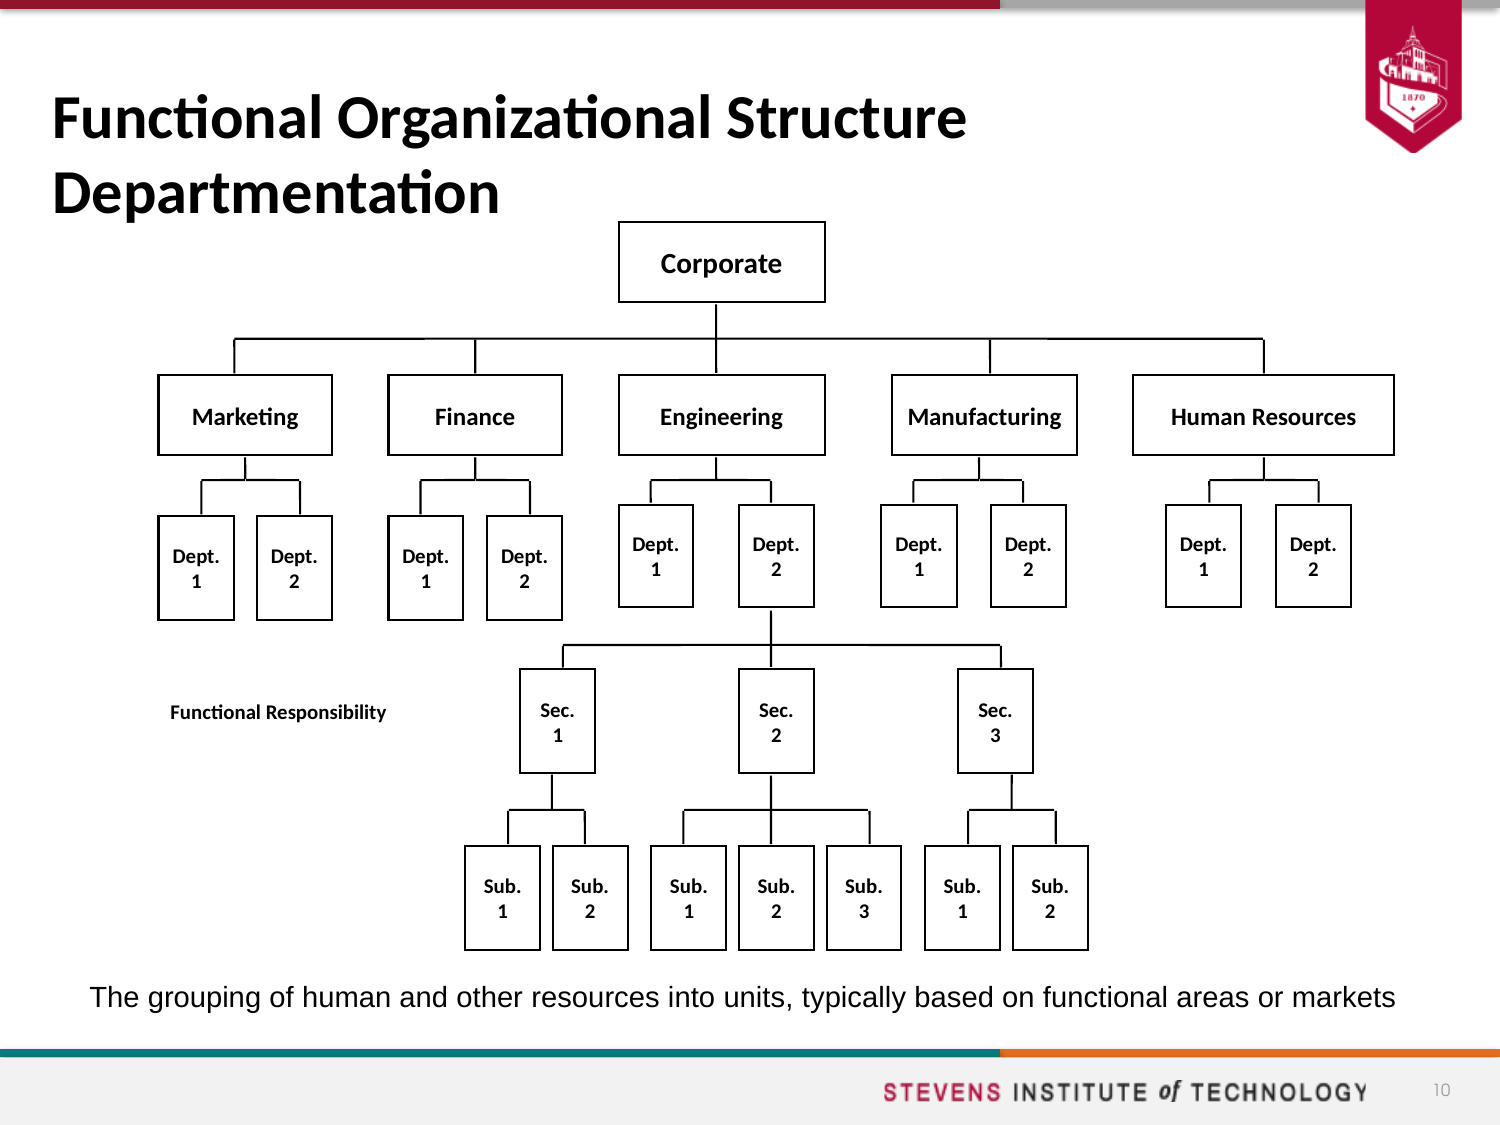

10
# Functional Organizational Structure Departmentation

Corporate

Marketing
Finance
Engineering
Manufacturing
Human Resources

Dept.
1
Dept.
2
Dept.
1
Dept.
2
Dept.
1
Dept.
2
Dept.
1
Dept.
2
Dept.
1
Dept.
2

Sec.
1
Sec.
2
Sec.
3
Functional Responsibility

Sub.
1
Sub.
2
Sub.
1
Sub.
2
Sub.
3
Sub.
1
Sub.
2
The grouping of human and other resources into units, typically based on functional areas or markets